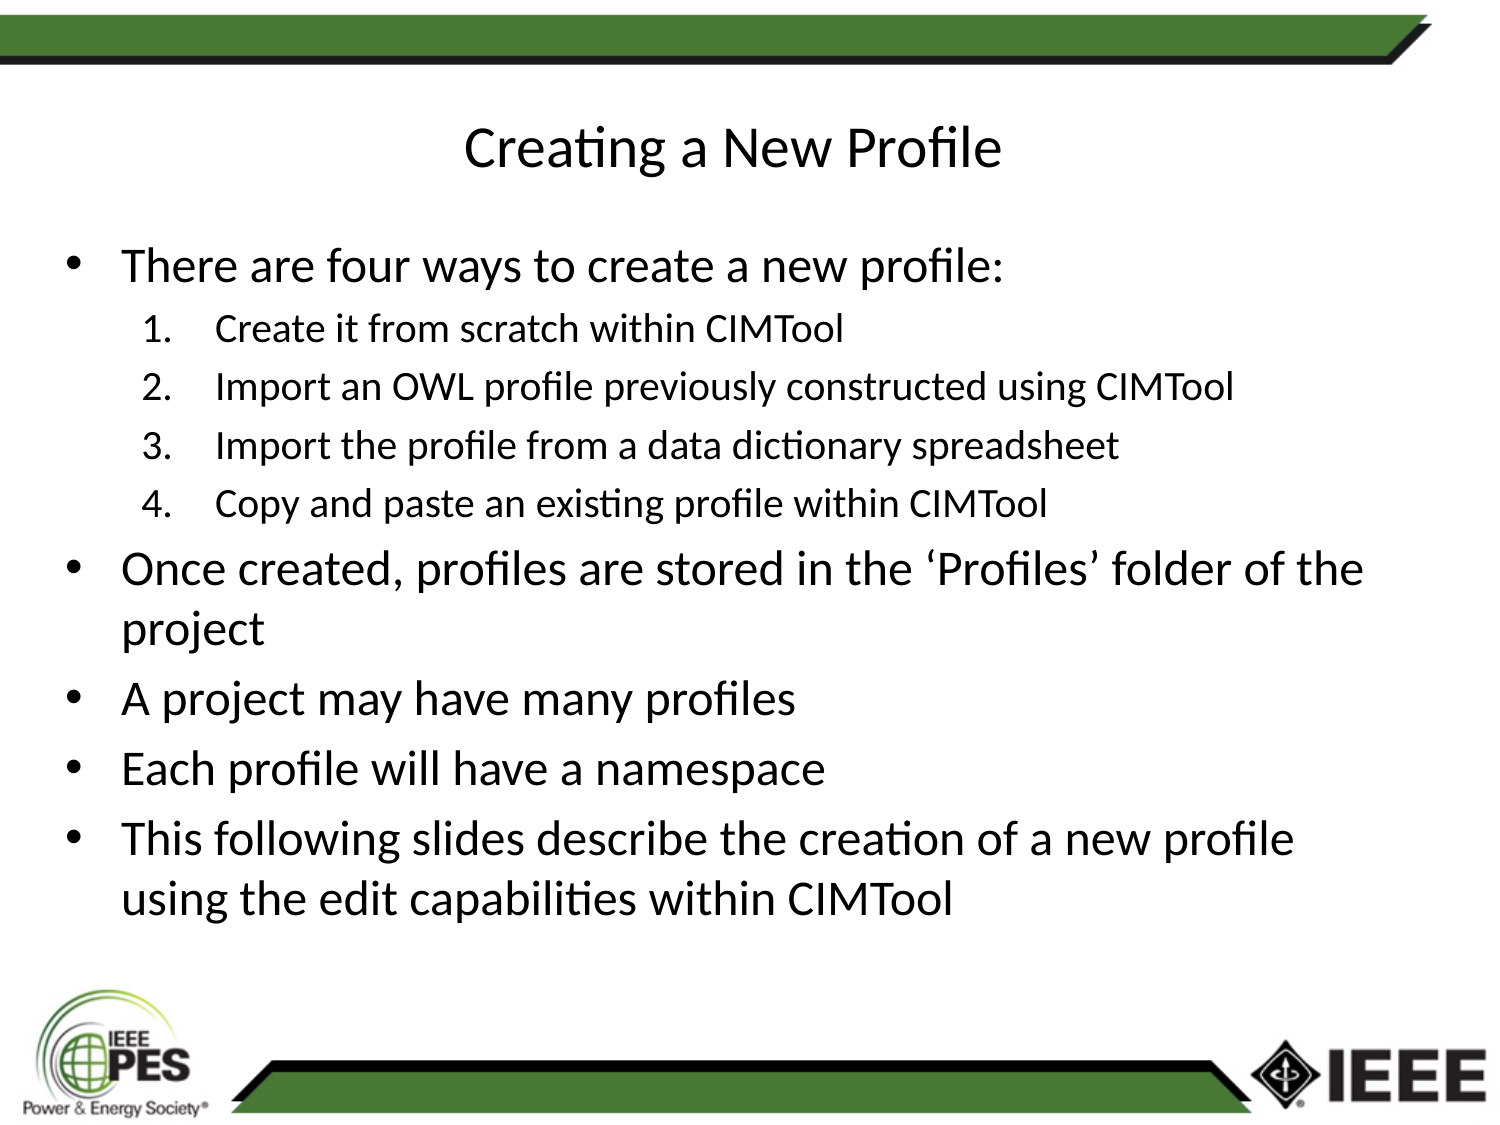

Creating a New Profile
There are four ways to create a new profile:
Create it from scratch within CIMTool
Import an OWL profile previously constructed using CIMTool
Import the profile from a data dictionary spreadsheet
Copy and paste an existing profile within CIMTool
Once created, profiles are stored in the ‘Profiles’ folder of the project
A project may have many profiles
Each profile will have a namespace
This following slides describe the creation of a new profile using the edit capabilities within CIMTool